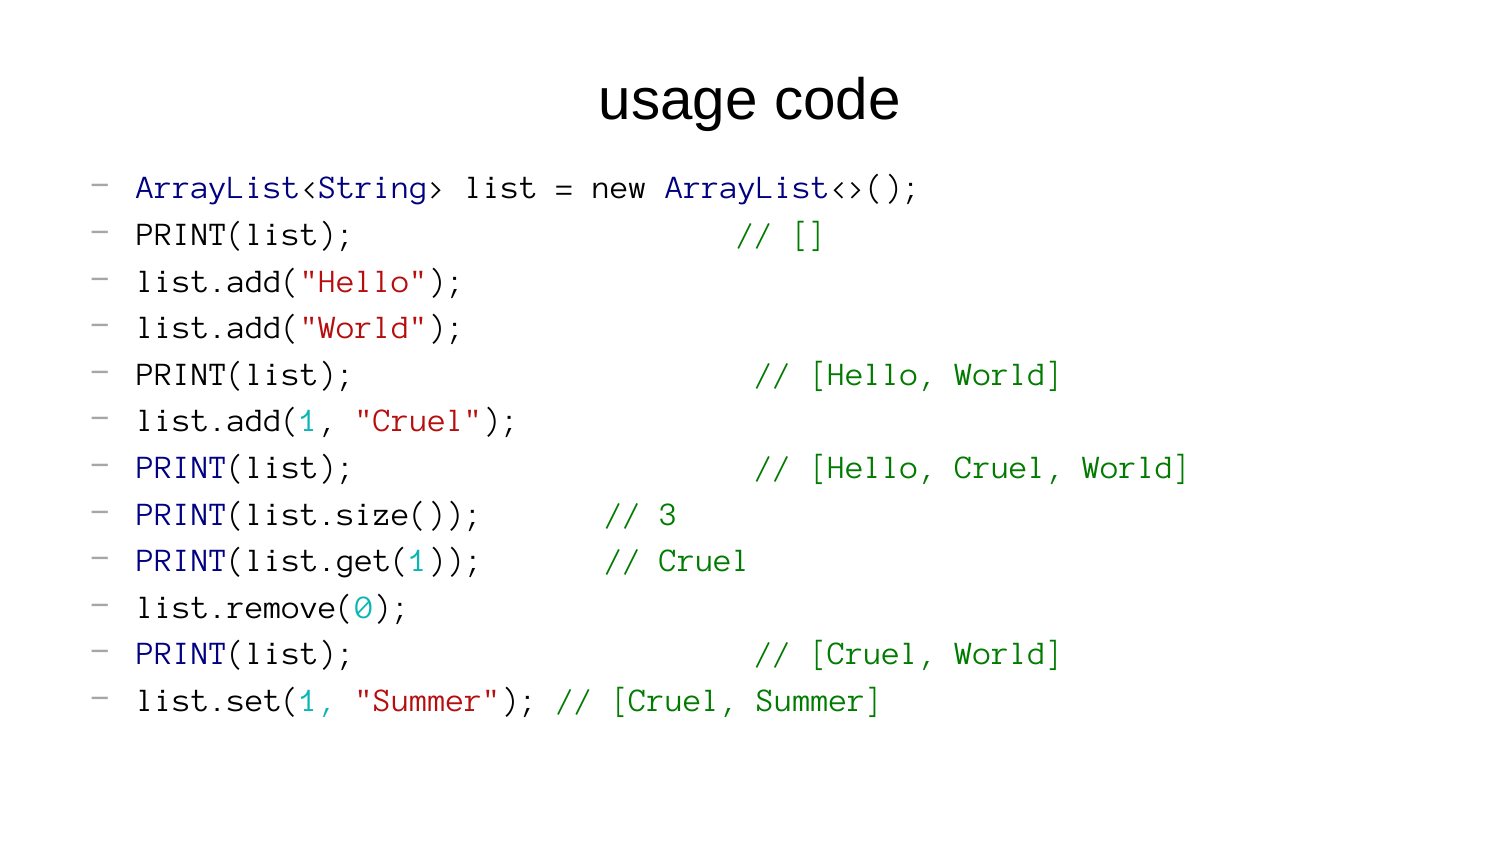

# usage code
ArrayList<String> list = new ArrayList<>();
PRINT(list); 			// []
list.add("Hello");
list.add("World");
PRINT(list); 			 // [Hello, World]
list.add(1, "Cruel");
PRINT(list); 			 // [Hello, Cruel, World]
PRINT(list.size()); 	 // 3
PRINT(list.get(1)); 	 // Cruel
list.remove(0);
PRINT(list); 			 // [Cruel, World]
list.set(1, "Summer"); // [Cruel, Summer]